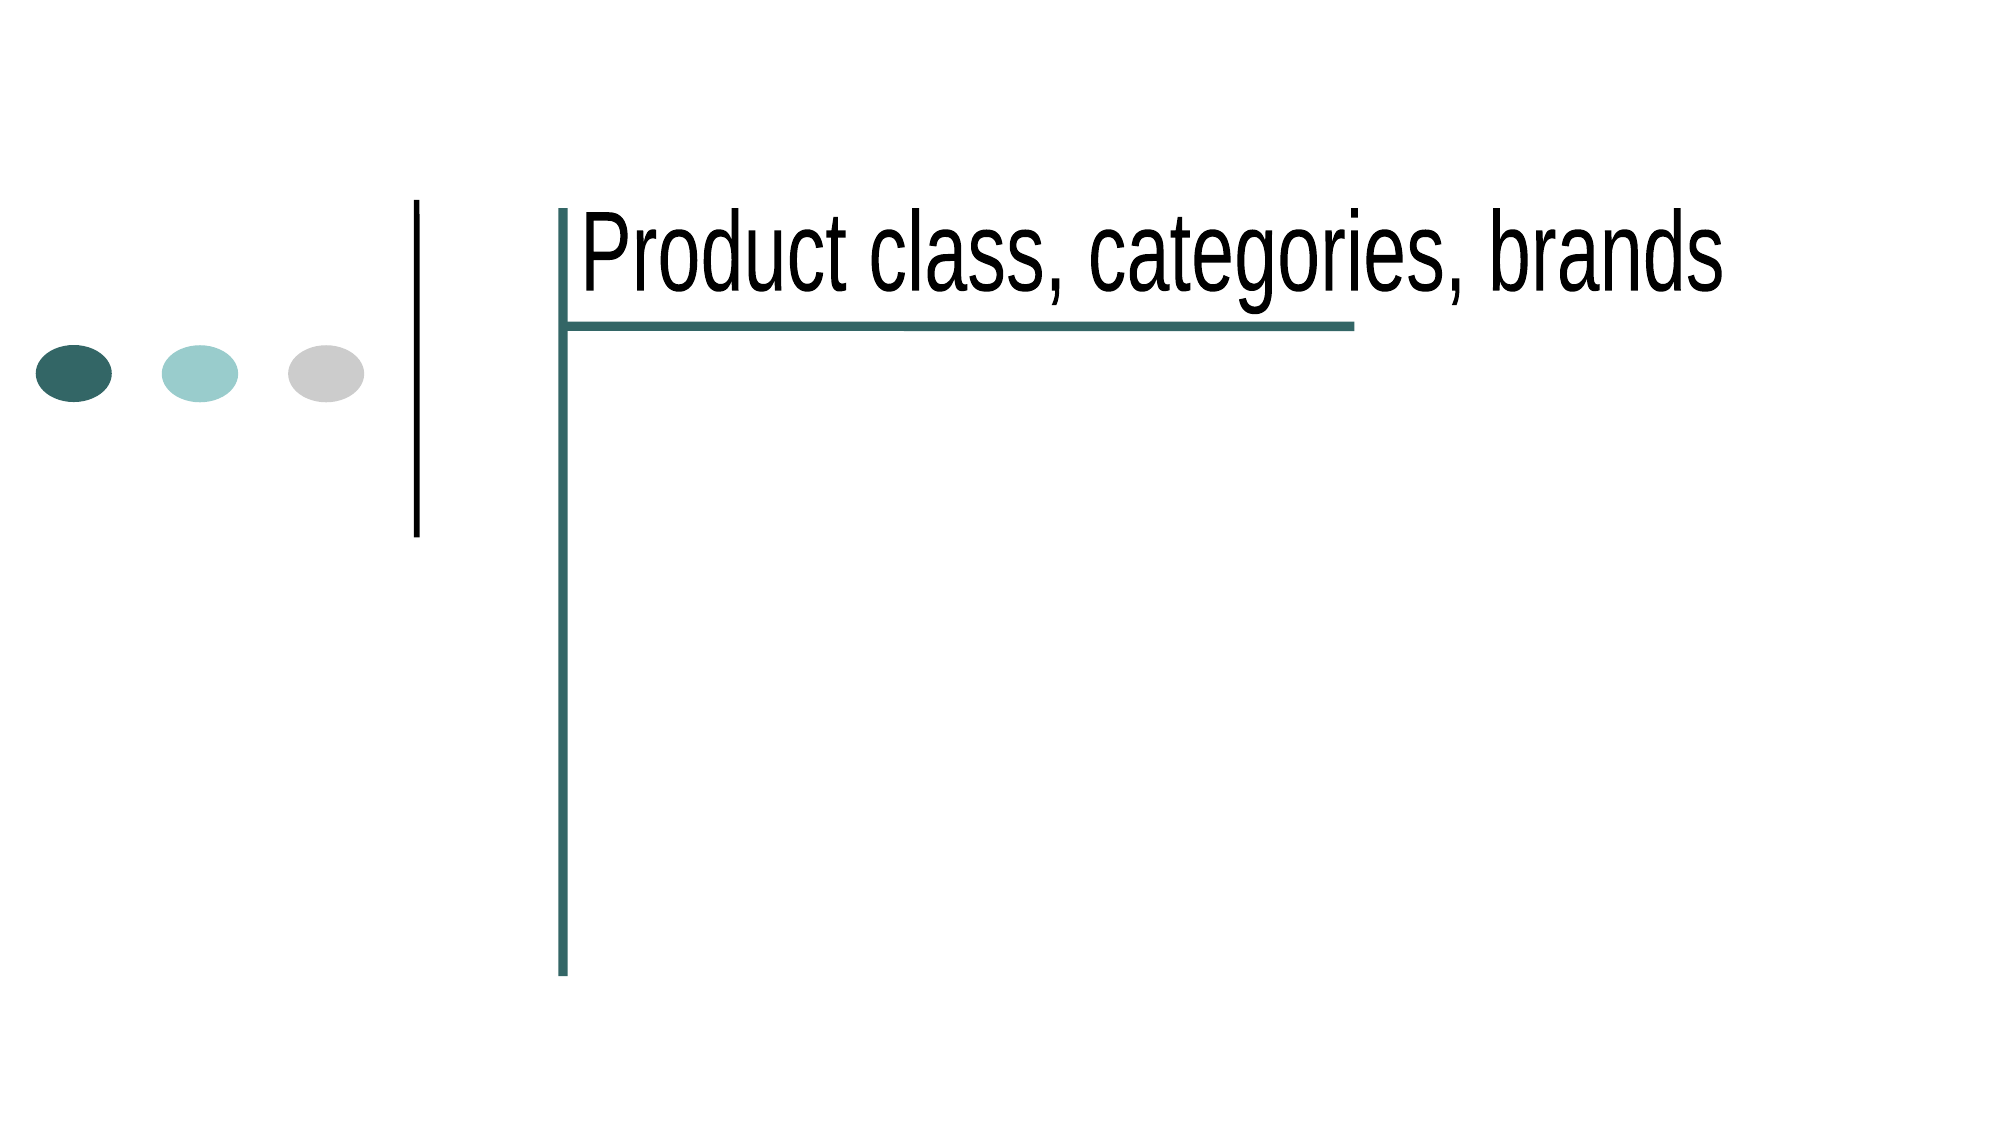

Product class, categories, brands

Product class = Automobiles
Product categories = vans; cars; lorries; large or small vehicles; etc
Product brands = Ford; Toyota; Nissan; Renault; Jaguar